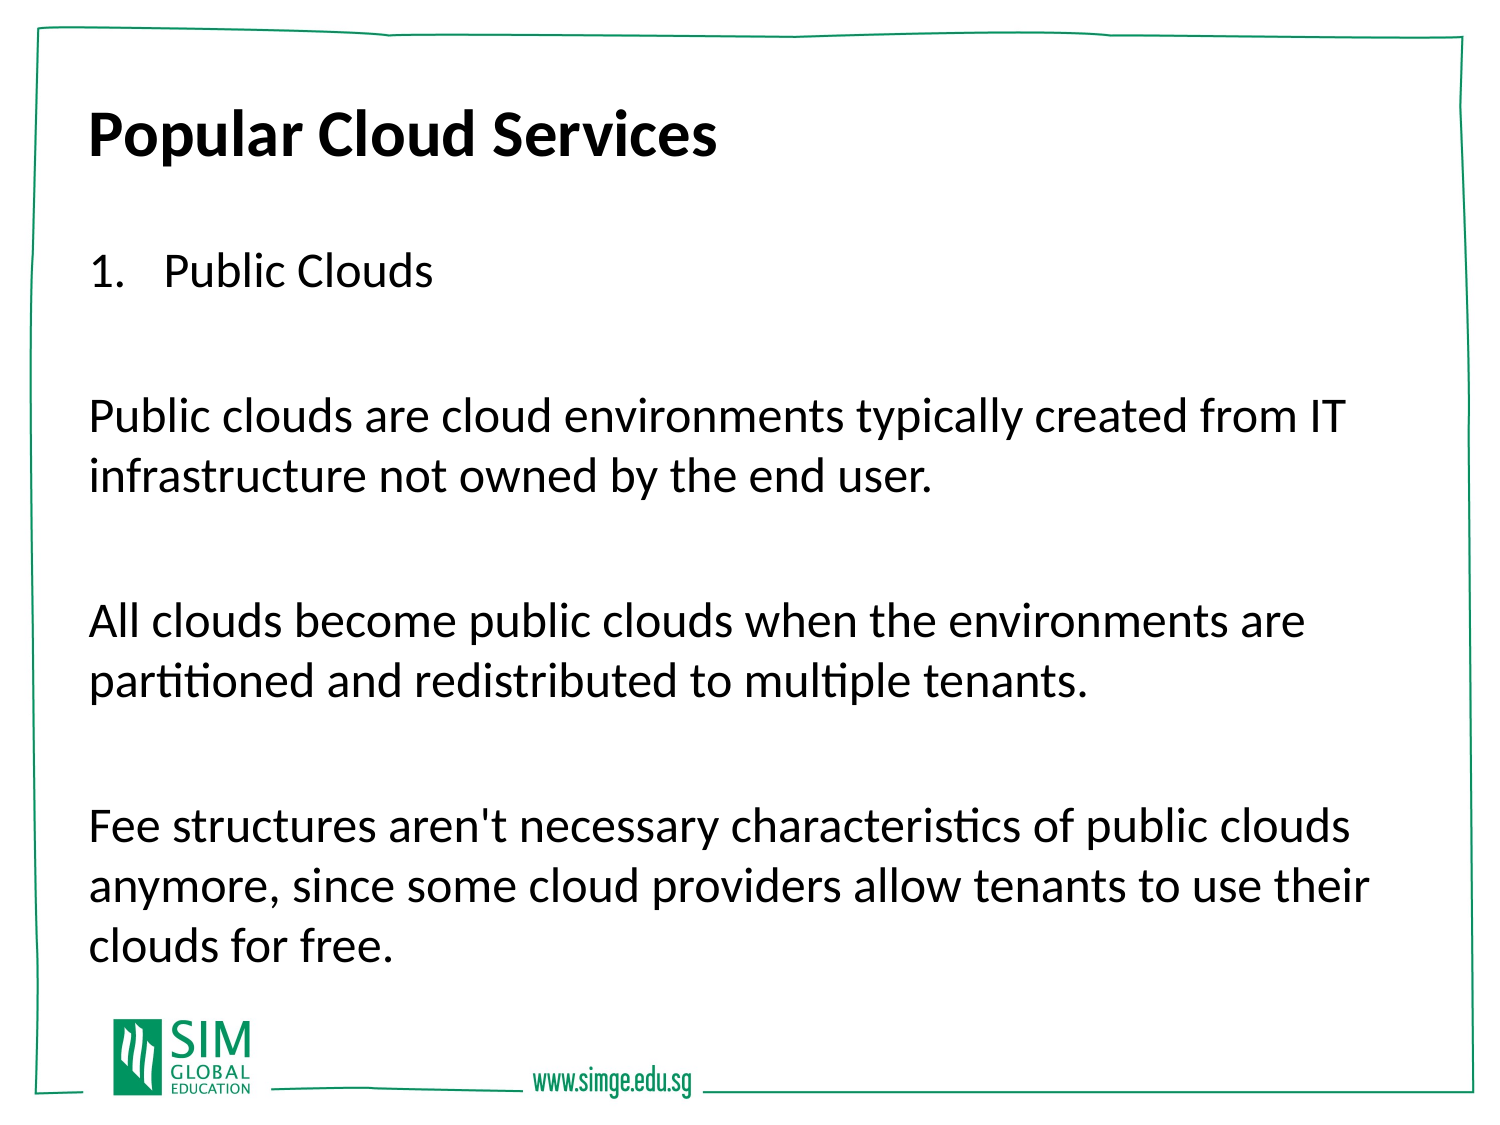

Popular Cloud Services
Public Clouds

Public clouds are cloud environments typically created from IT infrastructure not owned by the end user.

All clouds become public clouds when the environments are partitioned and redistributed to multiple tenants.

Fee structures aren't necessary characteristics of public clouds anymore, since some cloud providers allow tenants to use their clouds for free.